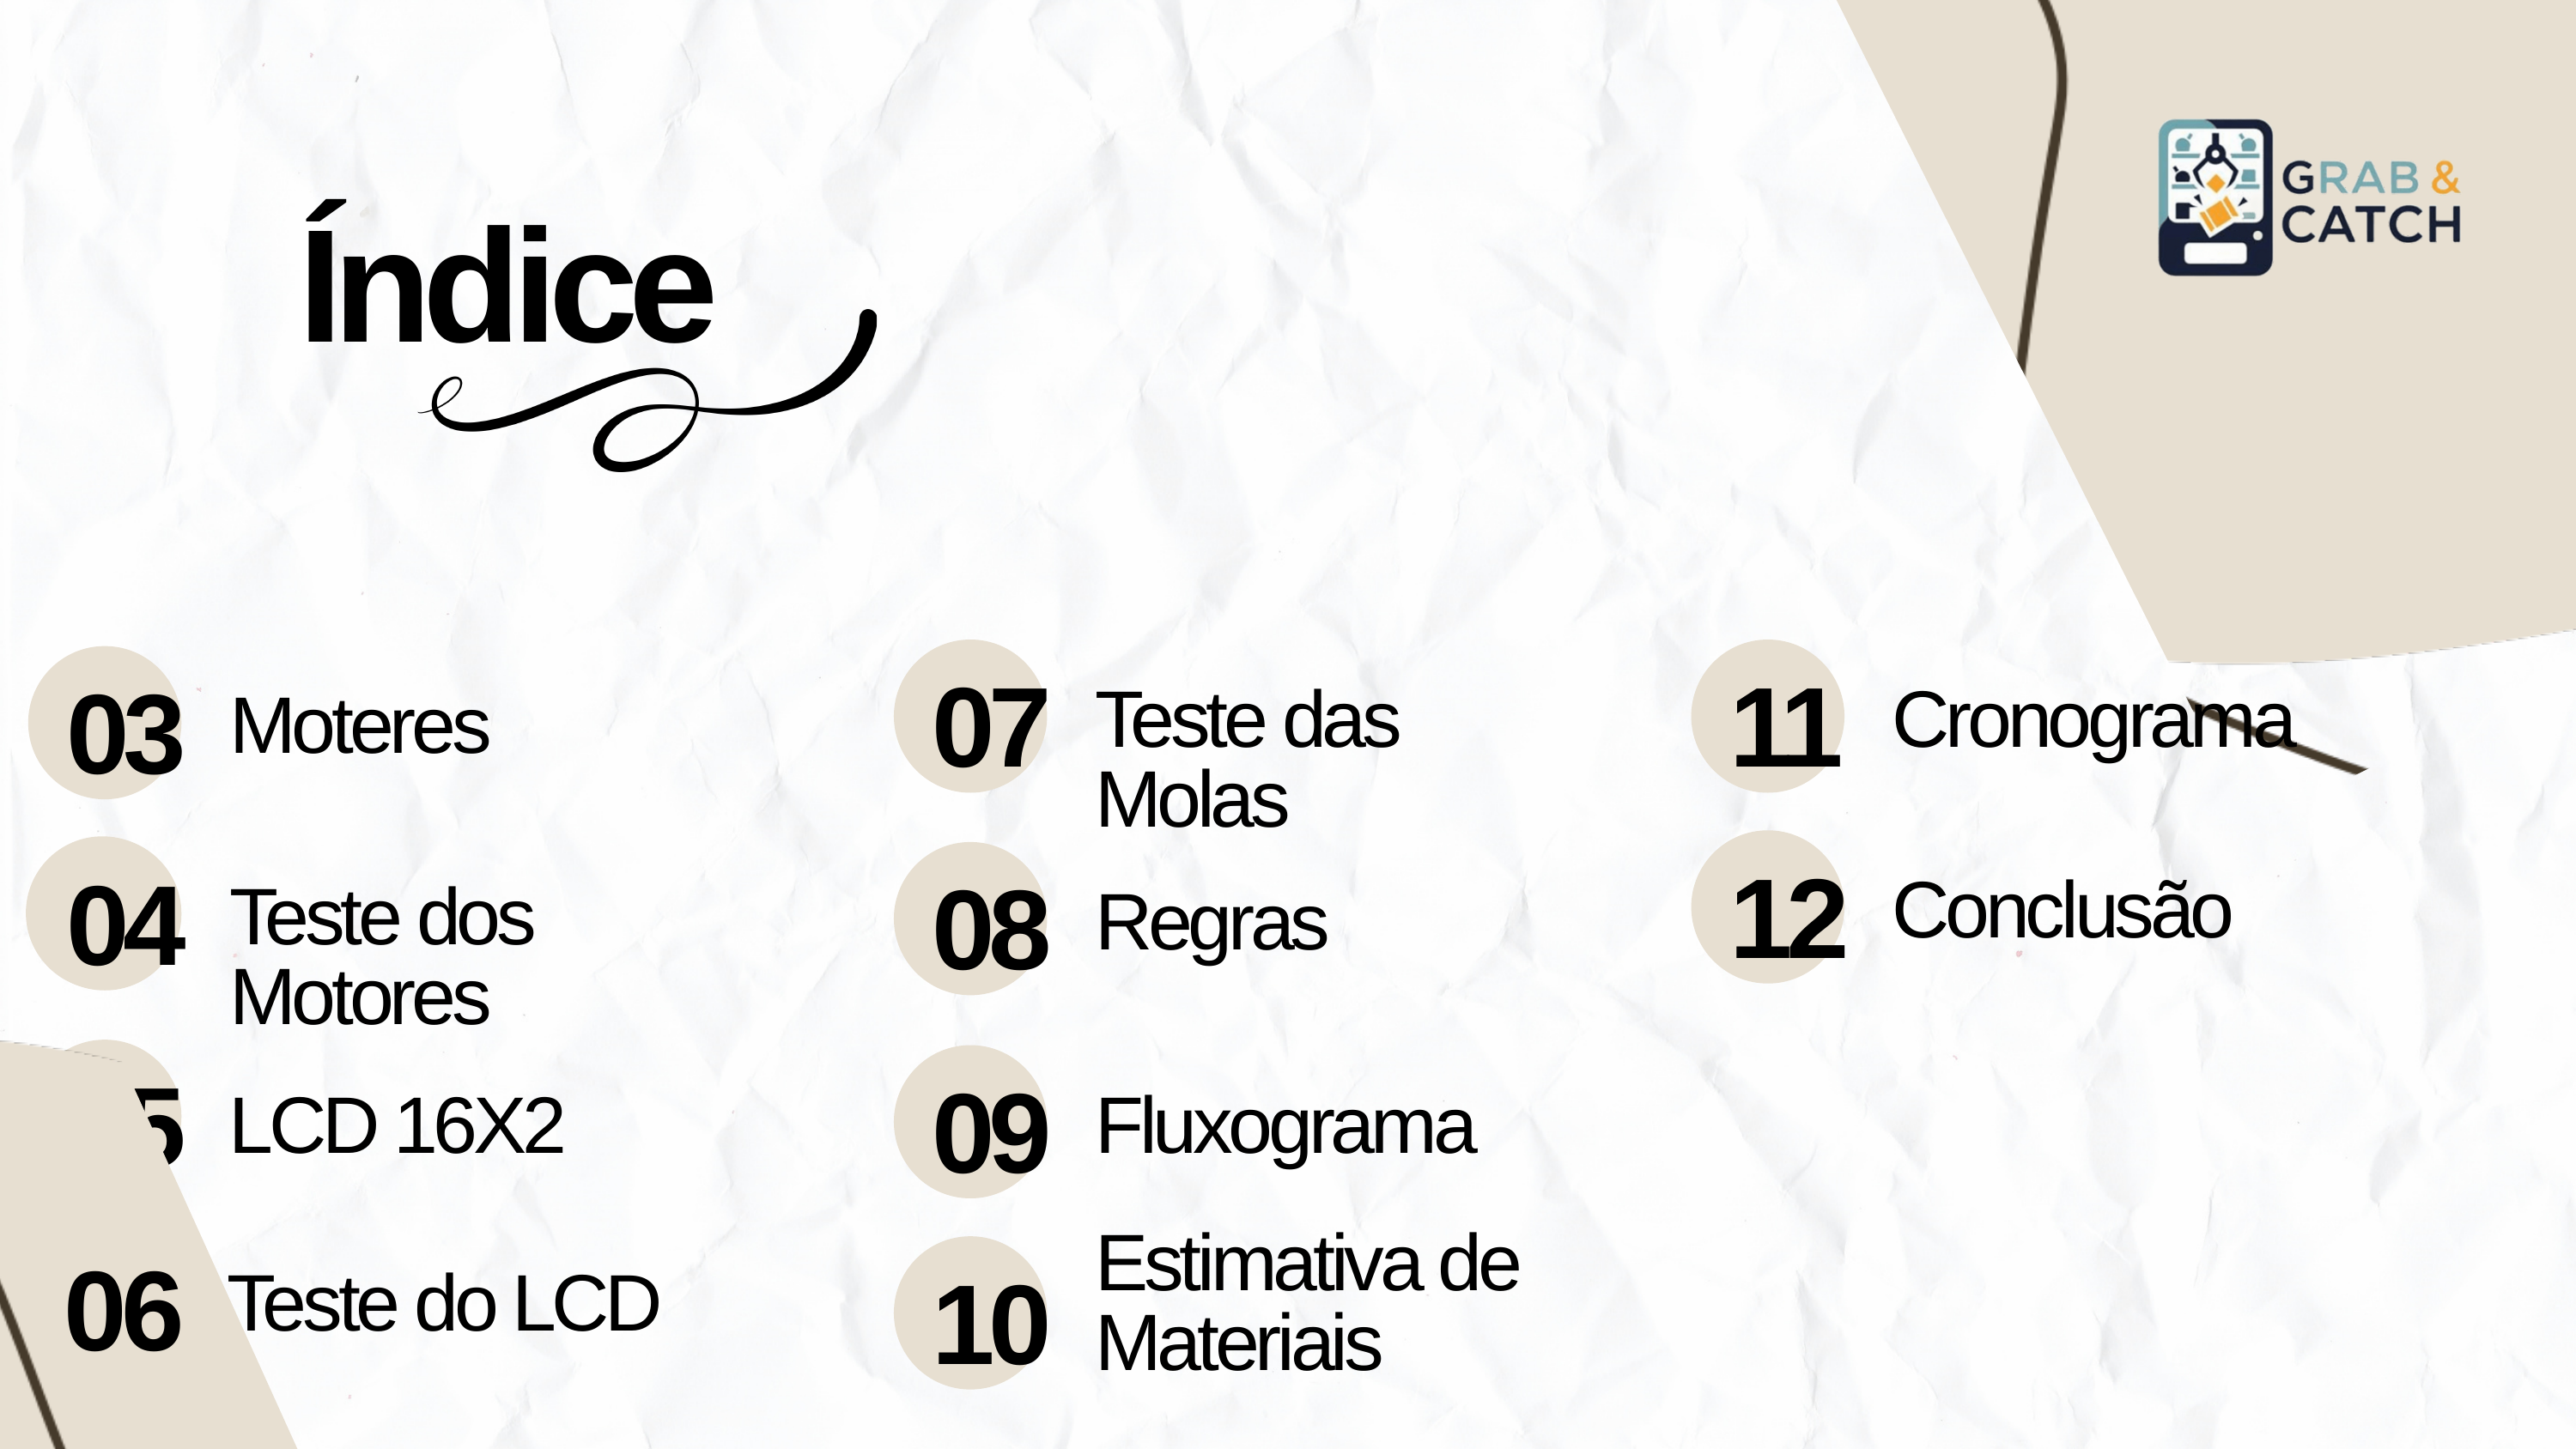

Índice

11
07
03

Teste das Molas
Cronograma
Moteres
12
04

08

Conclusão
Teste dos Motores
Regras
05
09

LCD 16X2
Fluxograma

06

Estimativa de Materiais
10

Teste do LCD